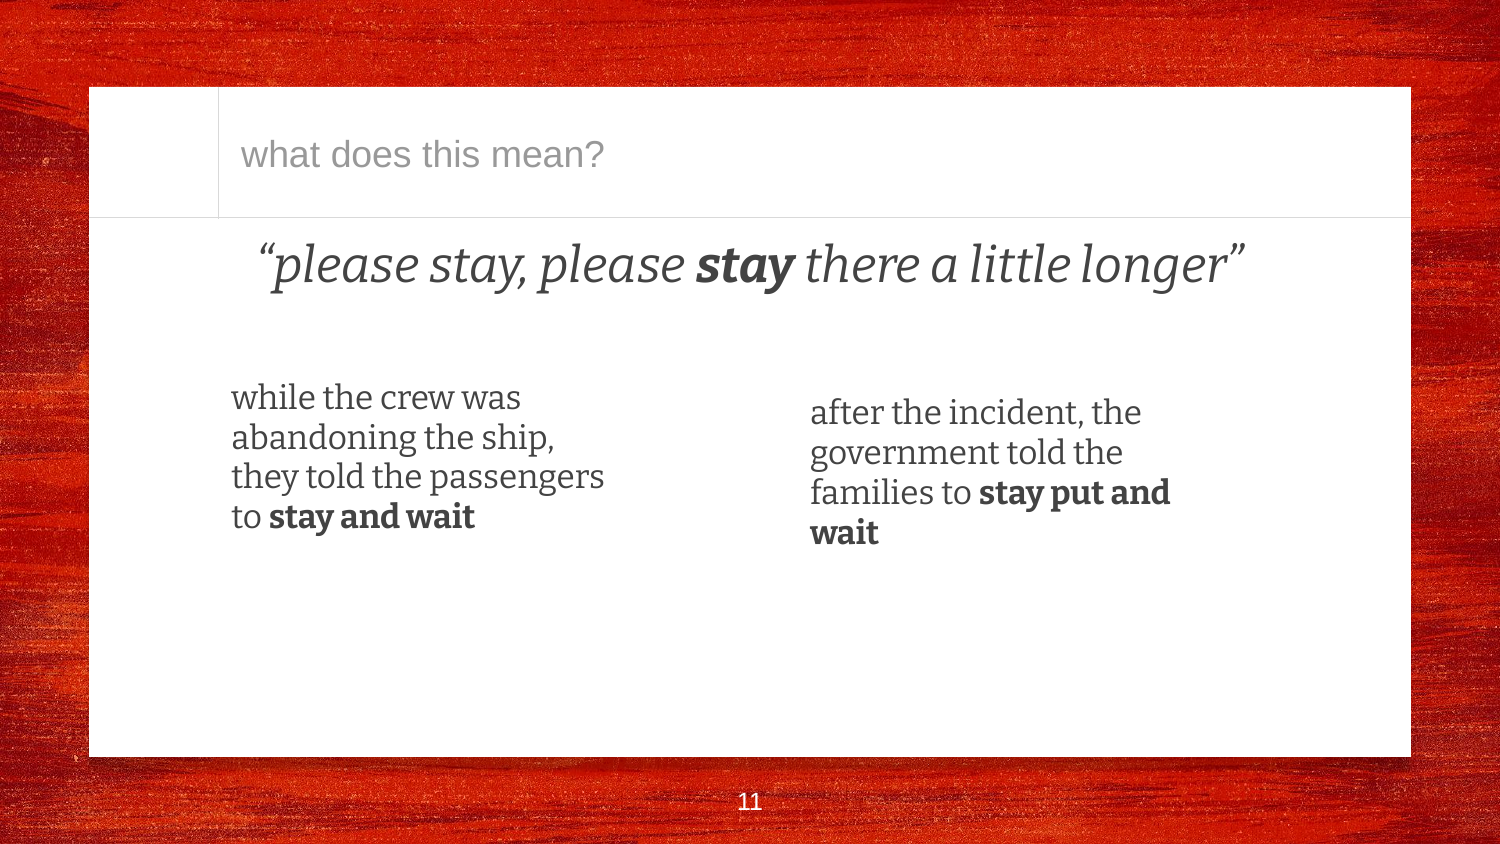

# what does this mean?
“please stay, please stay there a little longer”
while the crew was abandoning the ship, they told the passengers to stay and wait
after the incident, the government told the families to stay put and wait
11